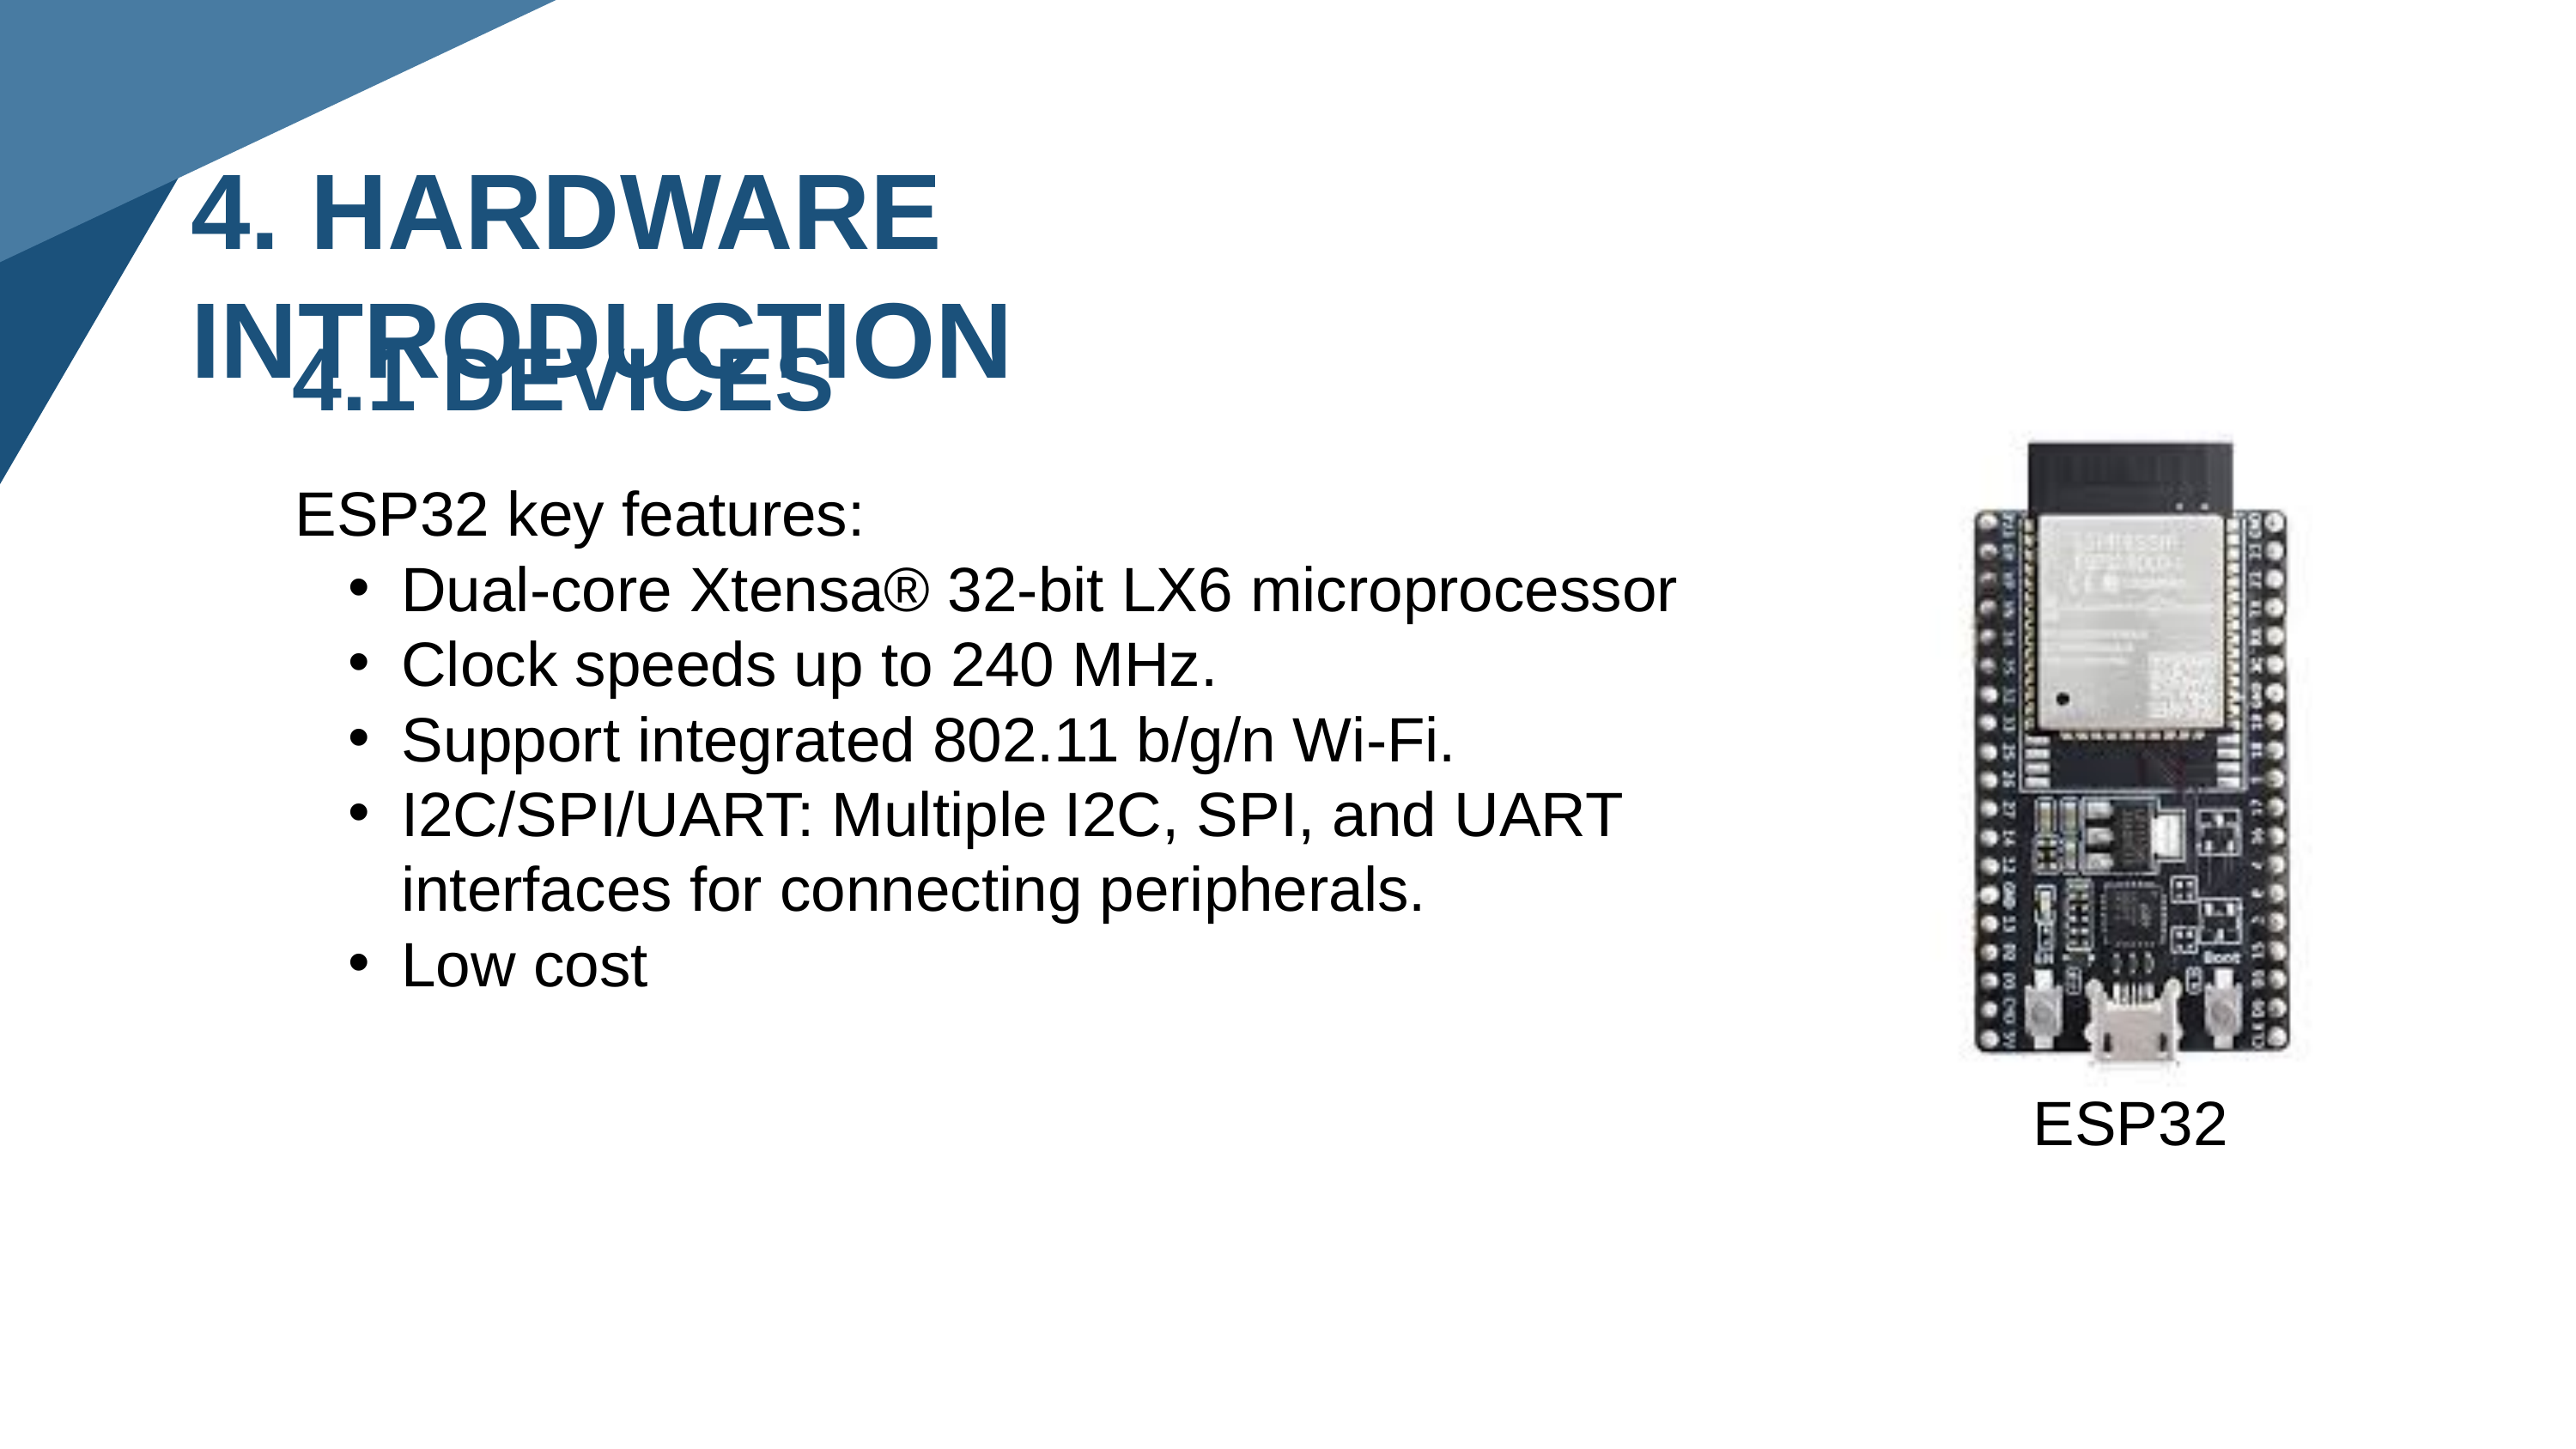

4. HARDWARE INTRODUCTION
4.1 DEVICES

ESP32 key features:
Dual-core Xtensa® 32-bit LX6 microprocessor
Clock speeds up to 240 MHz.
Support integrated 802.11 b/g/n Wi-Fi.
I2C/SPI/UART: Multiple I2C, SPI, and UART interfaces for connecting peripherals.
Low cost
ESP32